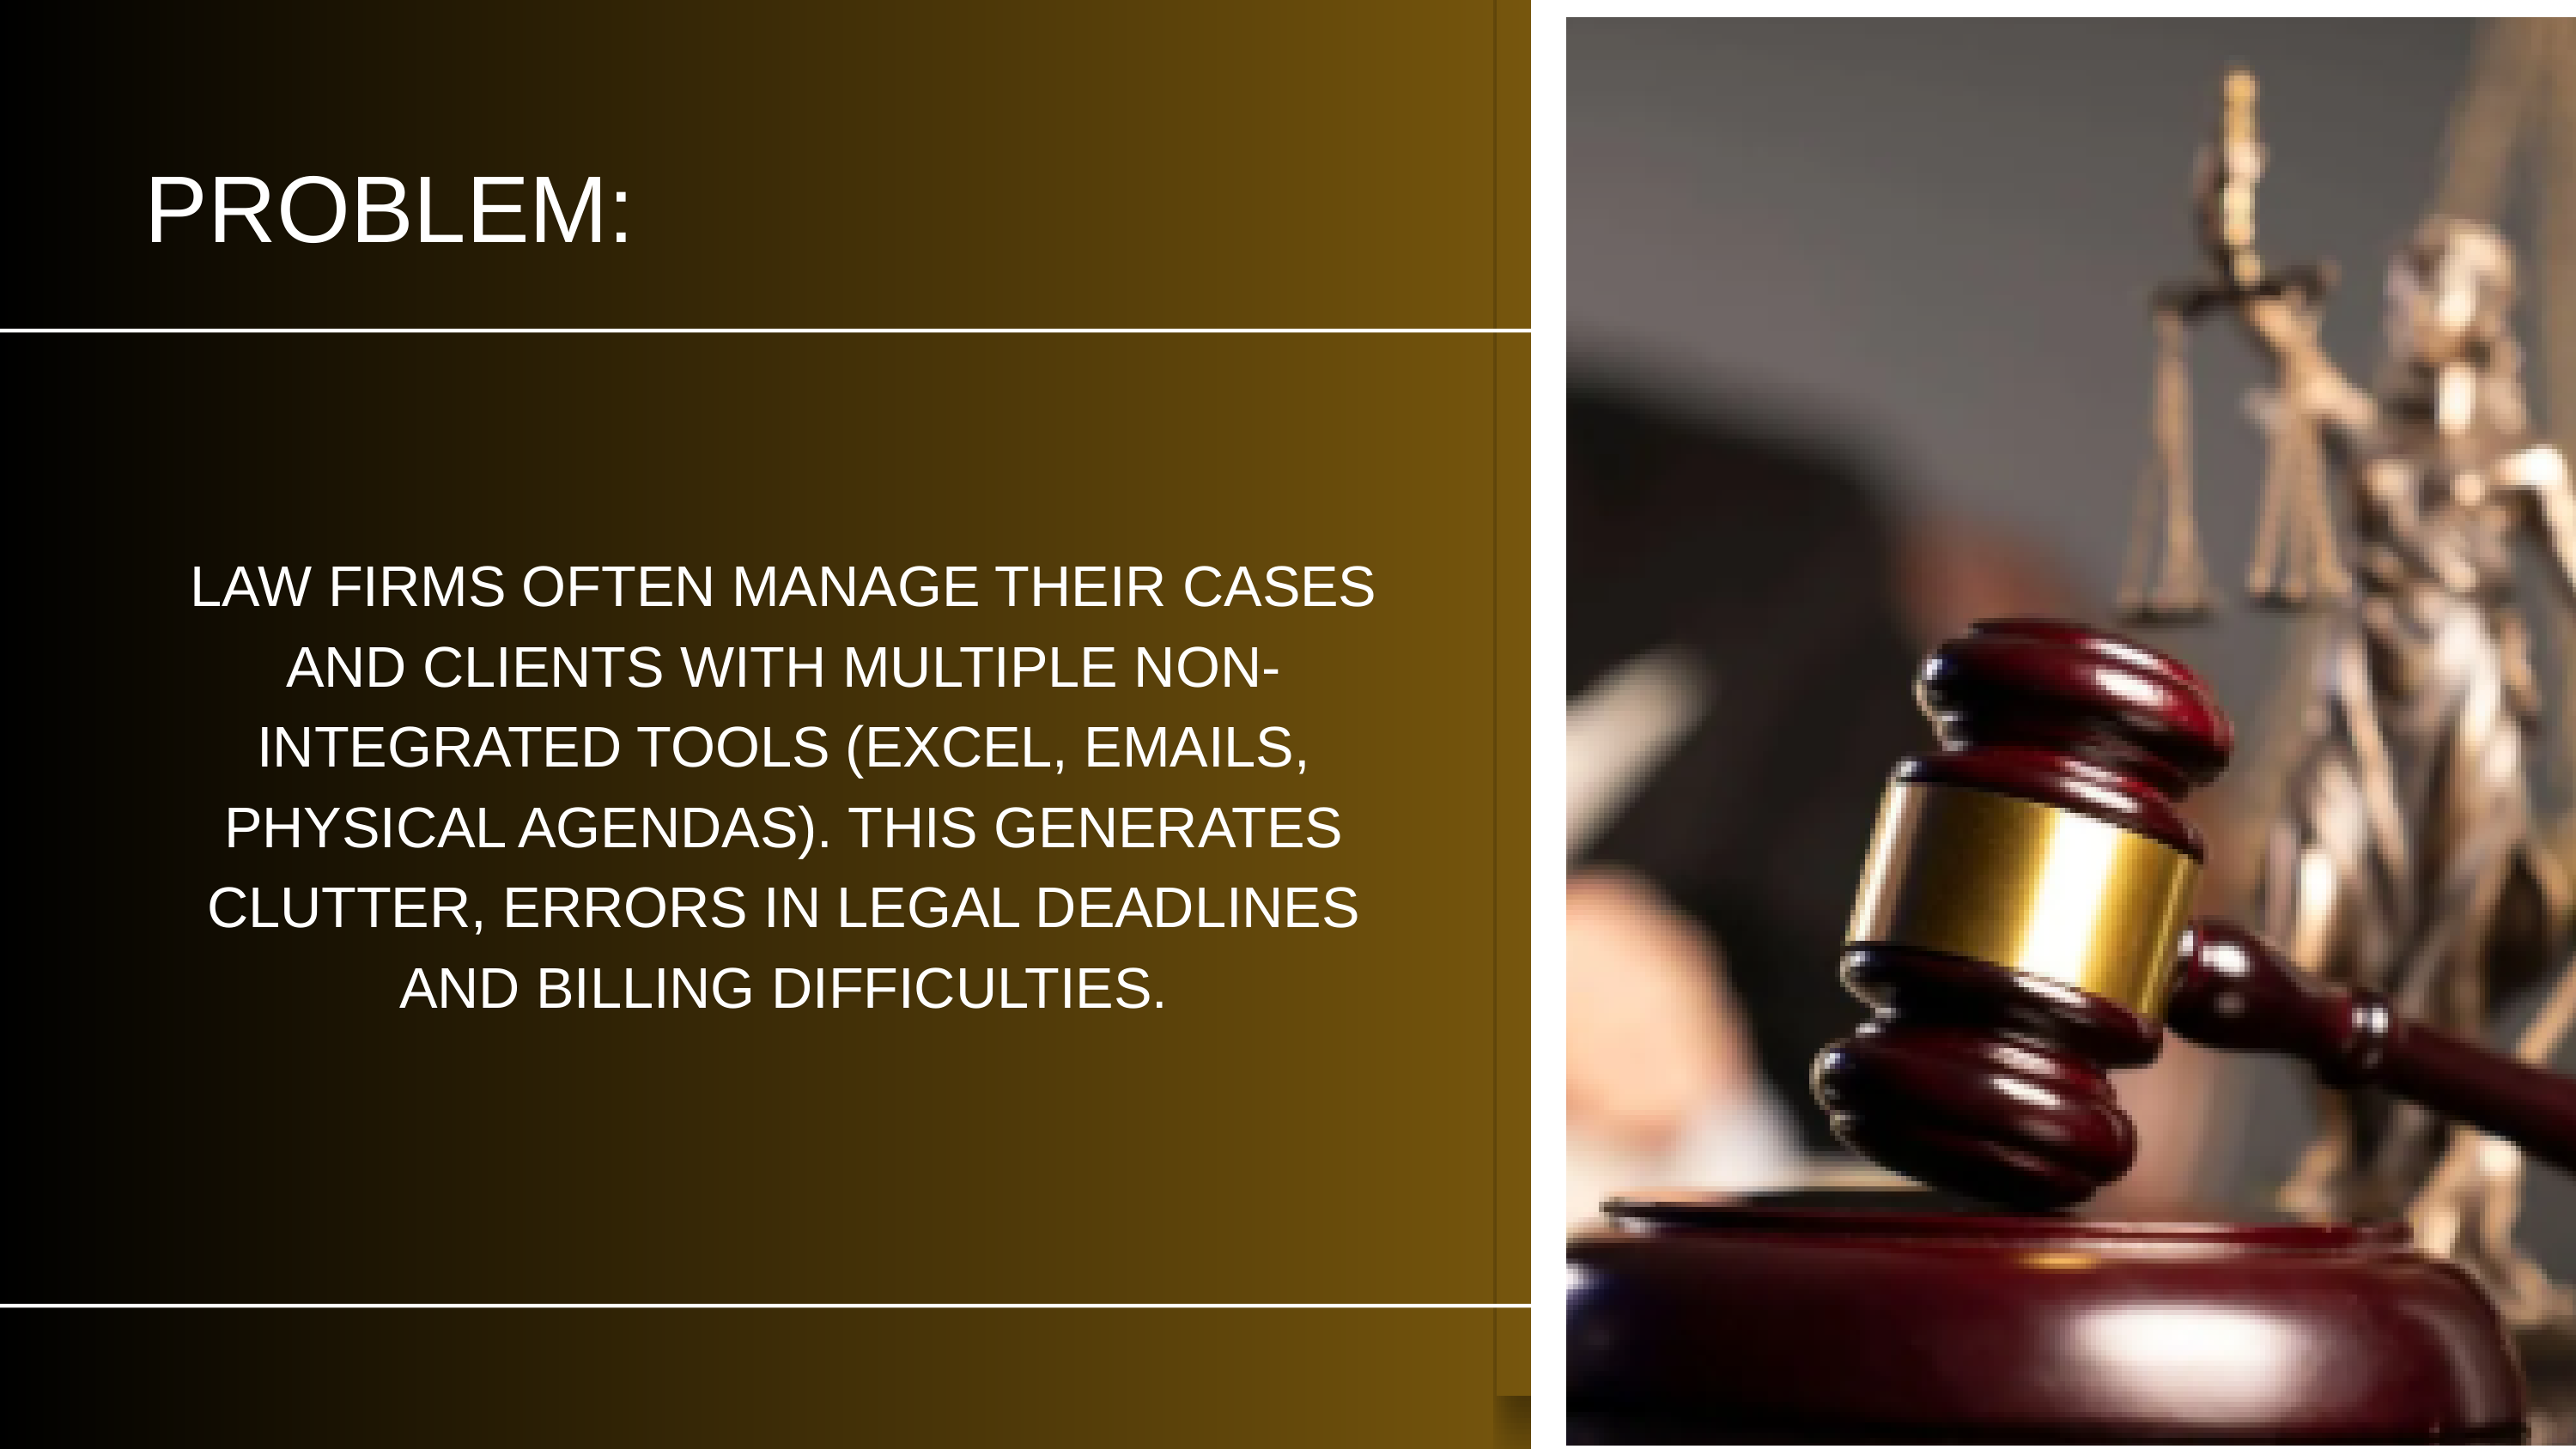

PROBLEM:

LAW FIRMS OFTEN MANAGE THEIR CASES AND CLIENTS WITH MULTIPLE NON-INTEGRATED TOOLS (EXCEL, EMAILS, PHYSICAL AGENDAS). THIS GENERATES CLUTTER, ERRORS IN LEGAL DEADLINES AND BILLING DIFFICULTIES.